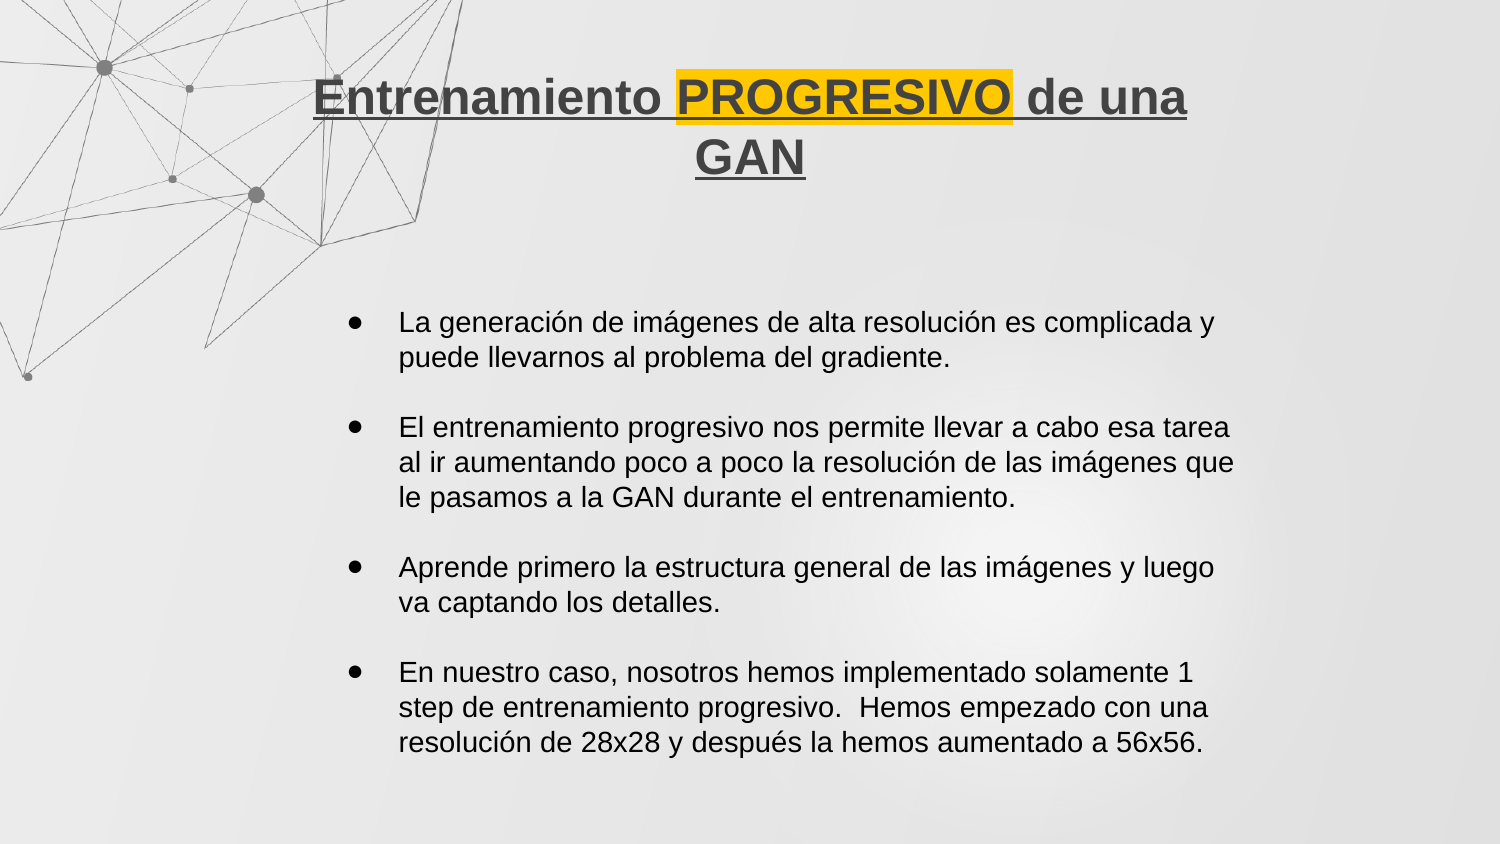

Entrenamiento PROGRESIVO de una GAN
La generación de imágenes de alta resolución es complicada y puede llevarnos al problema del gradiente.

El entrenamiento progresivo nos permite llevar a cabo esa tarea al ir aumentando poco a poco la resolución de las imágenes que le pasamos a la GAN durante el entrenamiento.

Aprende primero la estructura general de las imágenes y luego va captando los detalles.

En nuestro caso, nosotros hemos implementado solamente 1 step de entrenamiento progresivo.  Hemos empezado con una resolución de 28x28 y después la hemos aumentado a 56x56.